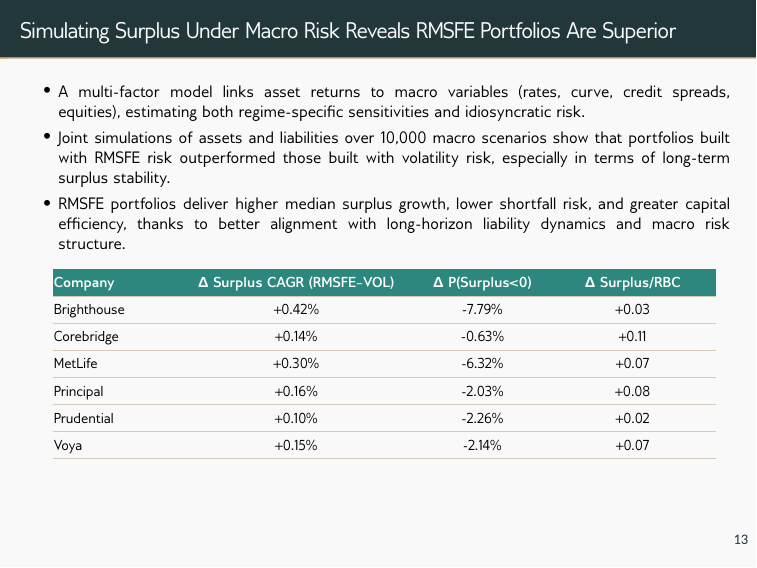

# Simulating Surplus Under Macro Risk Reveals RMSFE Portfolios Are Superior

A multi-factor model links asset returns to macro variables (rates, curve, credit spreads, equities), estimating both regime-specific sensitivities and idiosyncratic risk.
Joint simulations of assets and liabilities over 10,000 macro scenarios show that portfolios built with RMSFE risk outperformed those built with volatility risk, especially in terms of long-term surplus stability.
RMSFE portfolios deliver higher median surplus growth, lower shortfall risk, and greater capital efficiency, thanks to better alignment with long-horizon liability dynamics and macro risk structure.
| Company | Δ Surplus CAGR (RMSFE–VOL) | Δ P(Surplus<0) | Δ Surplus/RBC |
| --- | --- | --- | --- |
| Brighthouse | +0.42% | −7.79% | +0.03 |
| Corebridge | +0.14% | −0.63% | +0.11 |
| MetLife | +0.30% | −6.32% | +0.07 |
| Principal | +0.16% | −2.03% | +0.08 |
| Prudential | +0.10% | −2.26% | +0.02 |
| Voya | +0.15% | −2.14% | +0.07 |
13